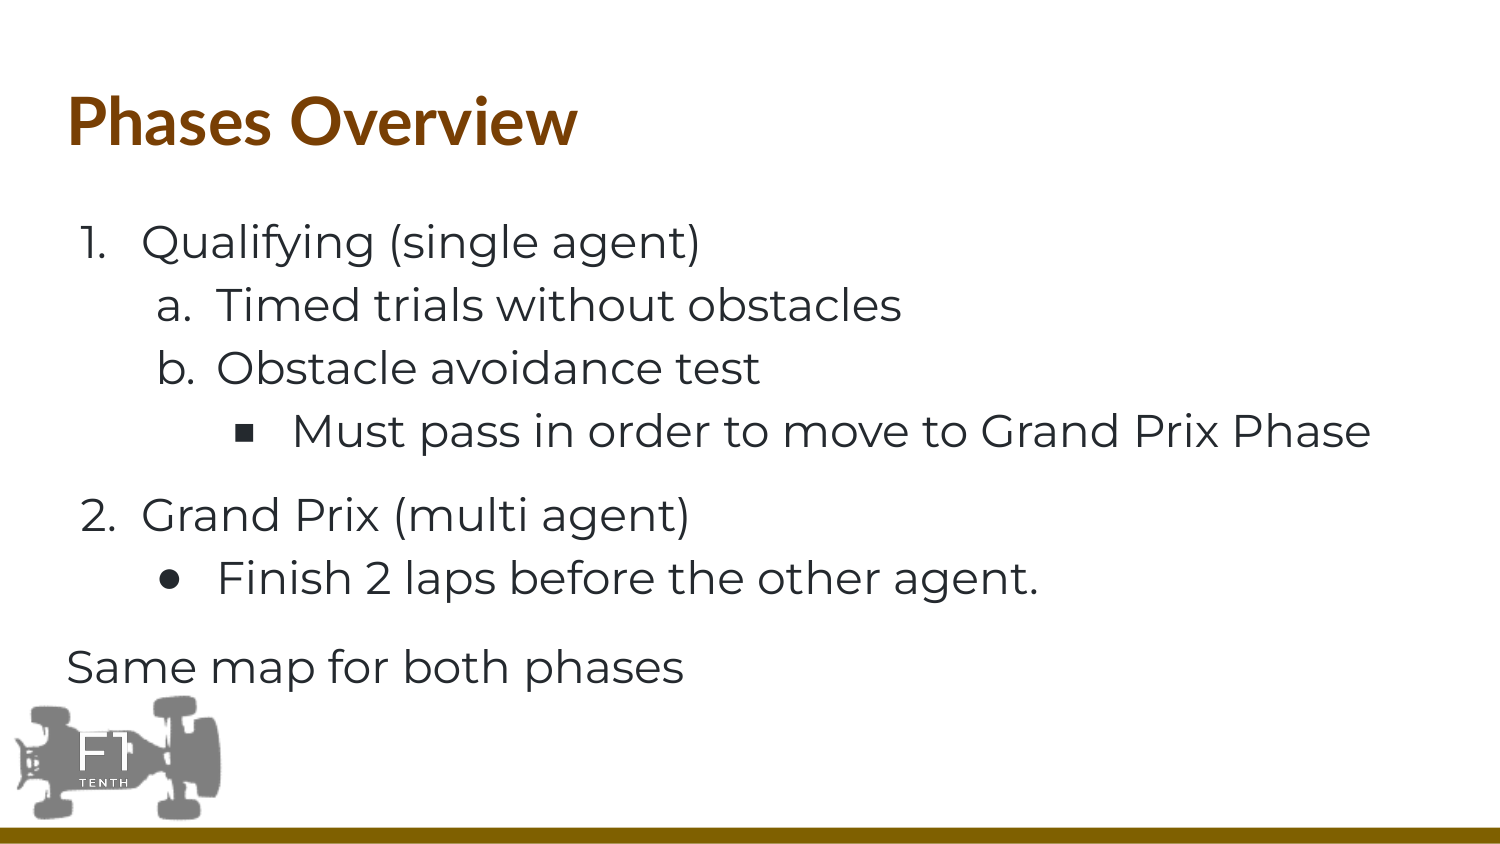

# Phases Overview
Qualifying (single agent)
Timed trials without obstacles
Obstacle avoidance test
Must pass in order to move to Grand Prix Phase
Grand Prix (multi agent)
Finish 2 laps before the other agent.
Same map for both phases